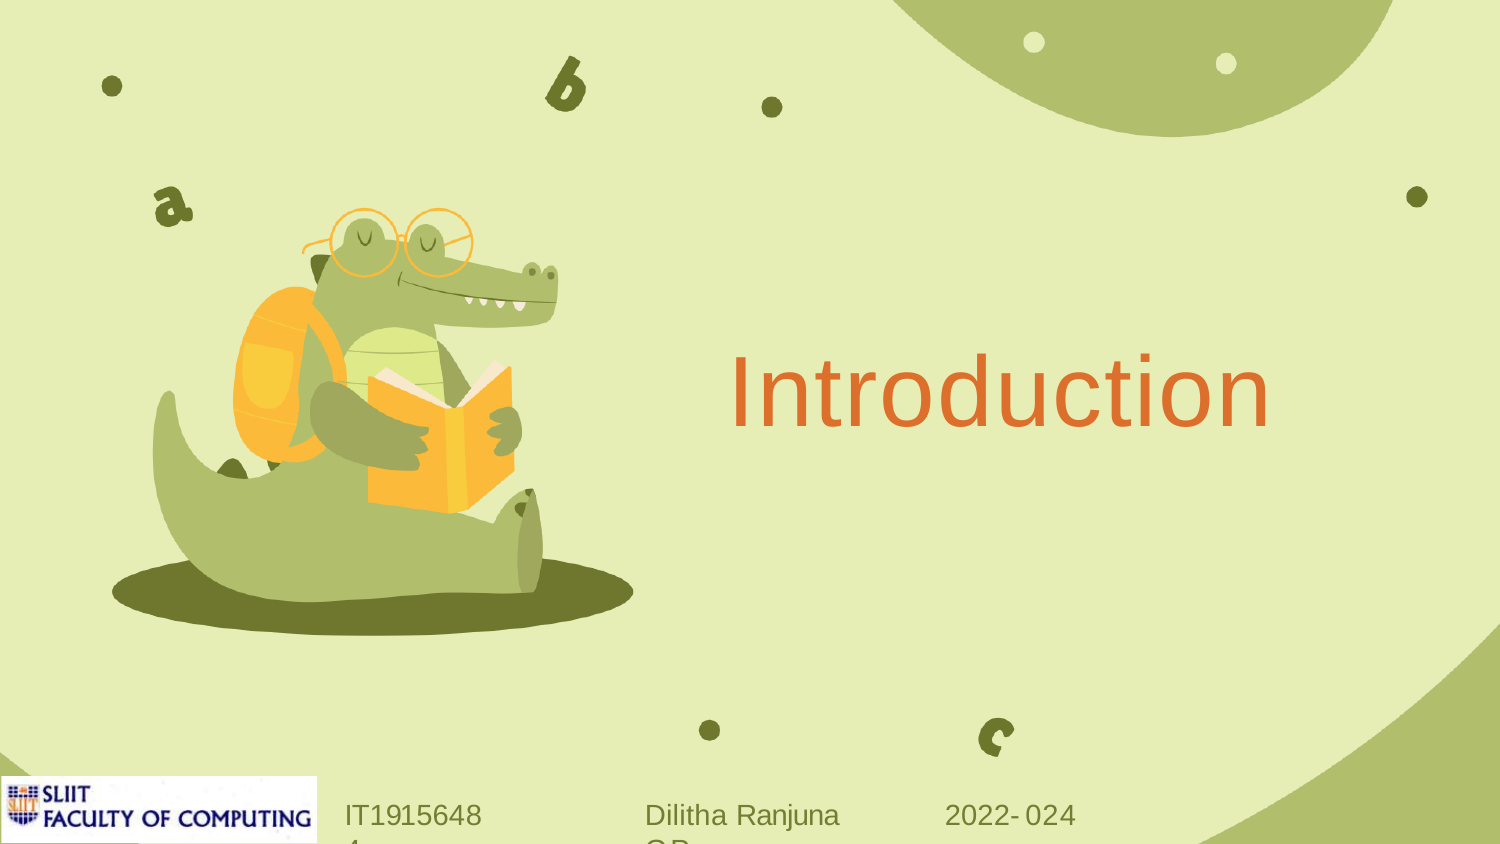

# Introduction

IT19156484
Dilitha Ranjuna G.P.
2022-024